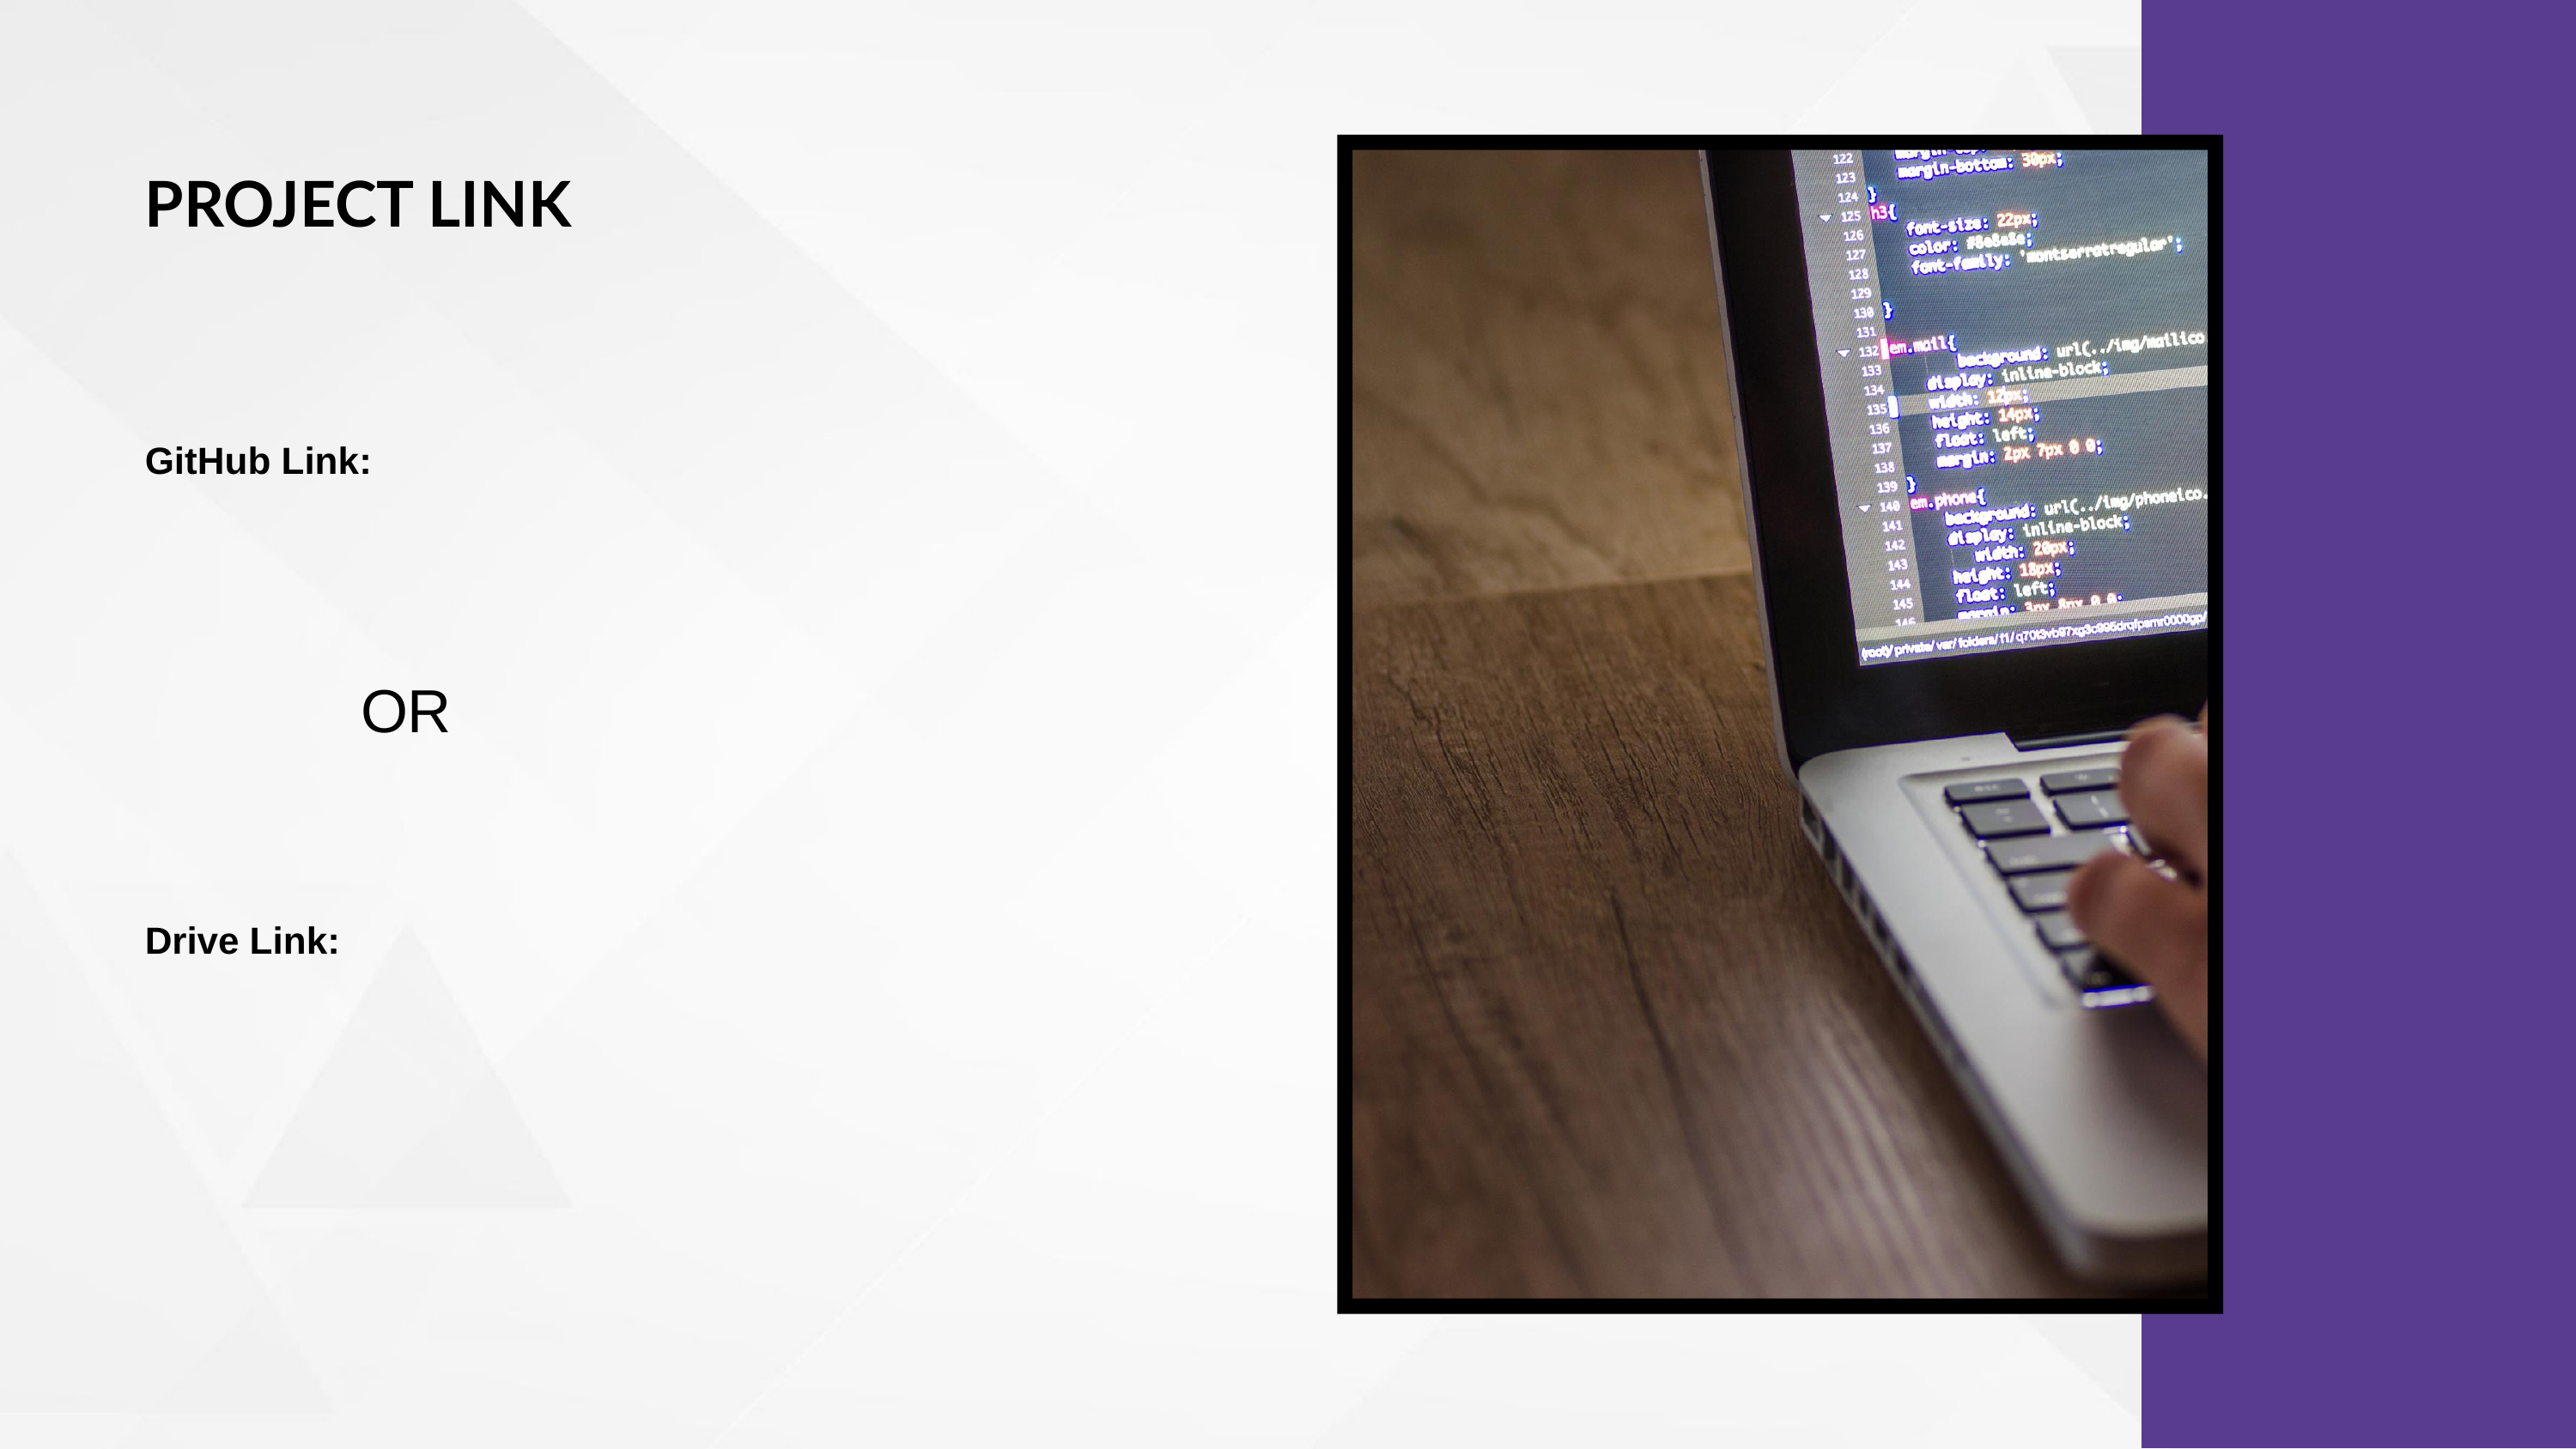

PROJECT LINK

GitHub Link:

OR
Drive Link: